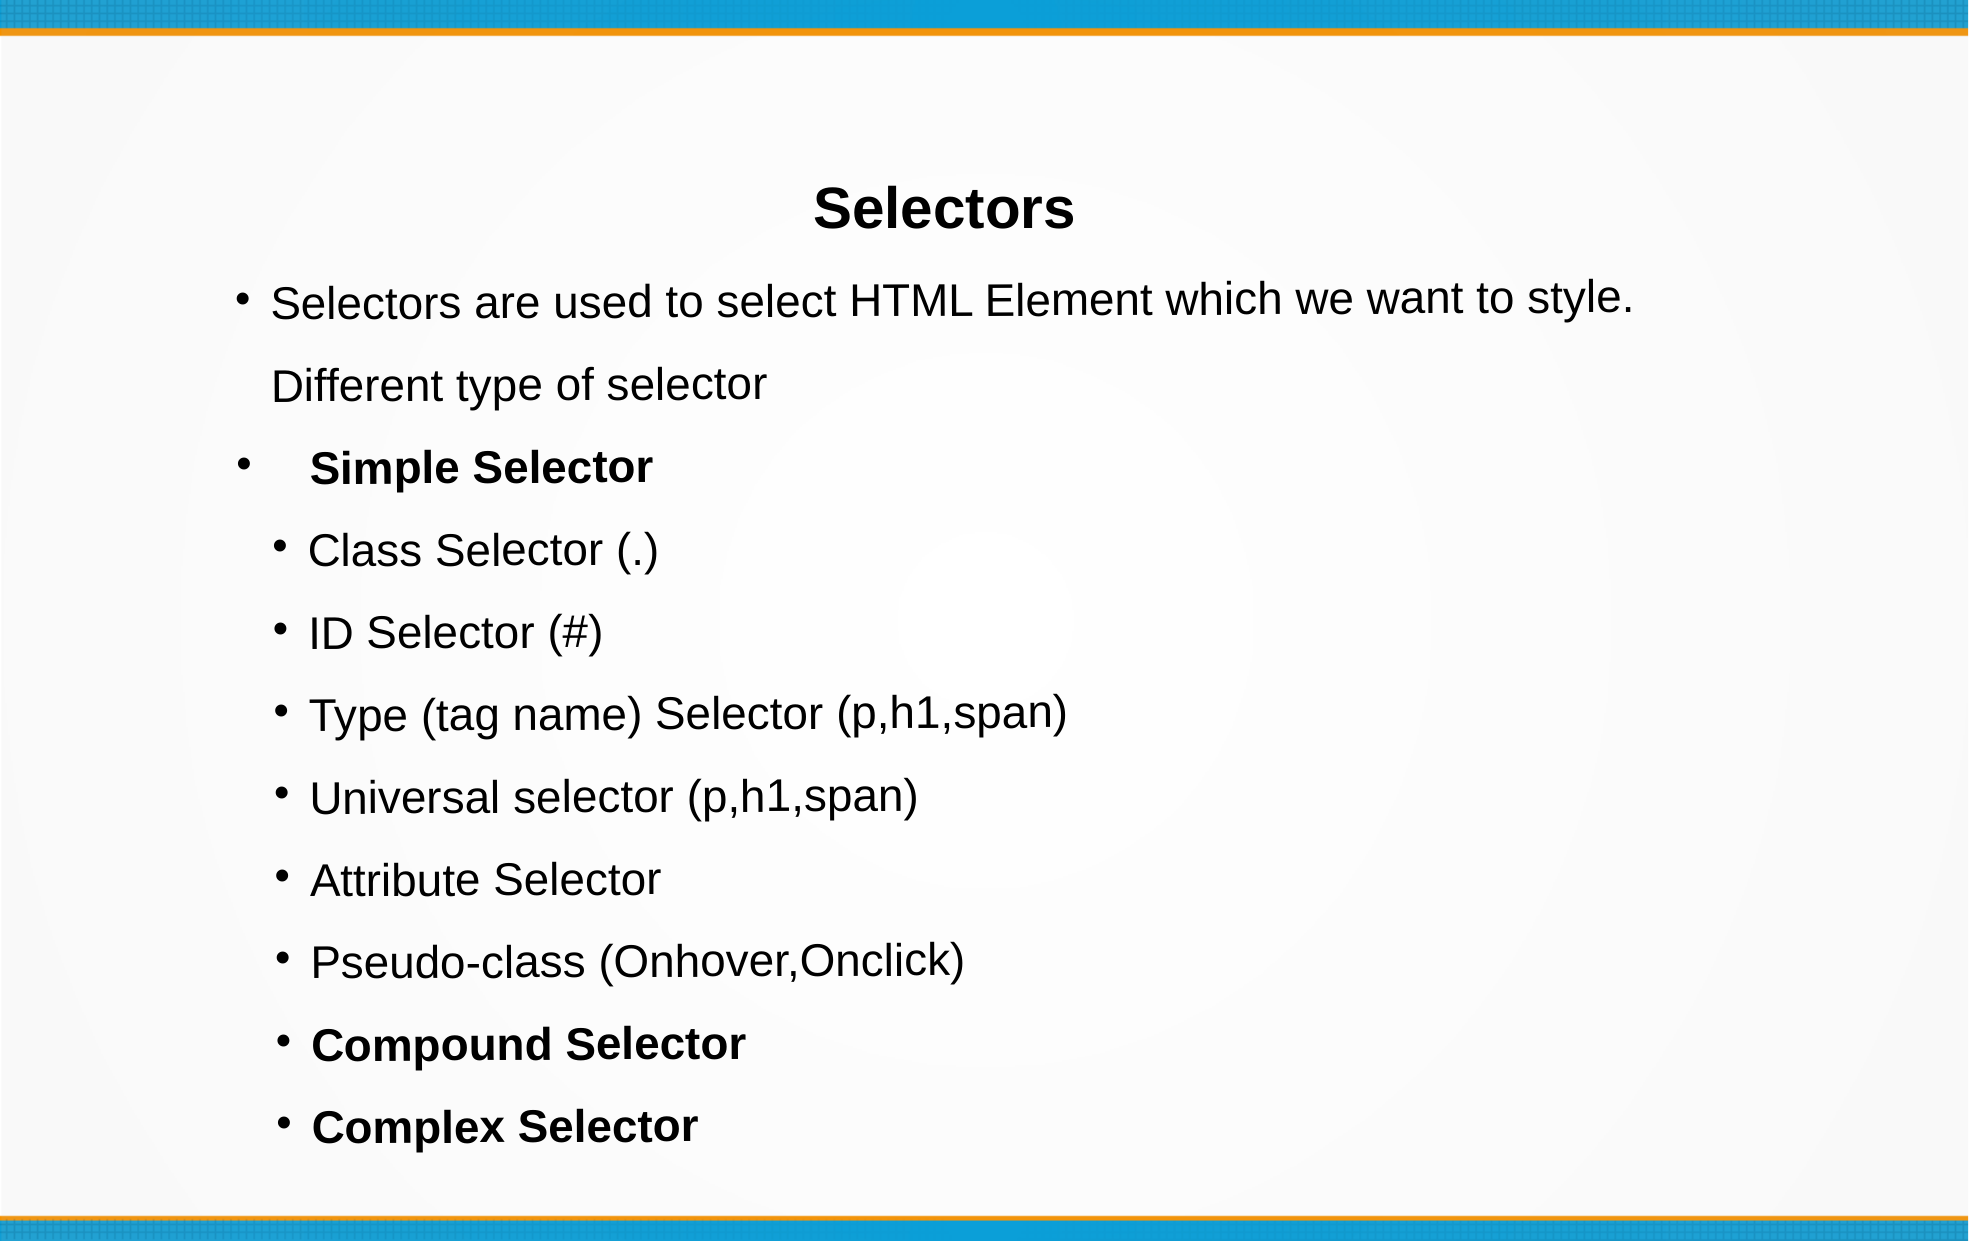

Selectors
Selectors are used to select HTML Element which we want to style. Different type of selector
   Simple Selector
Class Selector (.)
ID Selector (#)
Type (tag name) Selector (p,h1,span)
Universal selector (p,h1,span)
Attribute Selector
Pseudo-class (Onhover,Onclick)
Compound Selector
Complex Selector